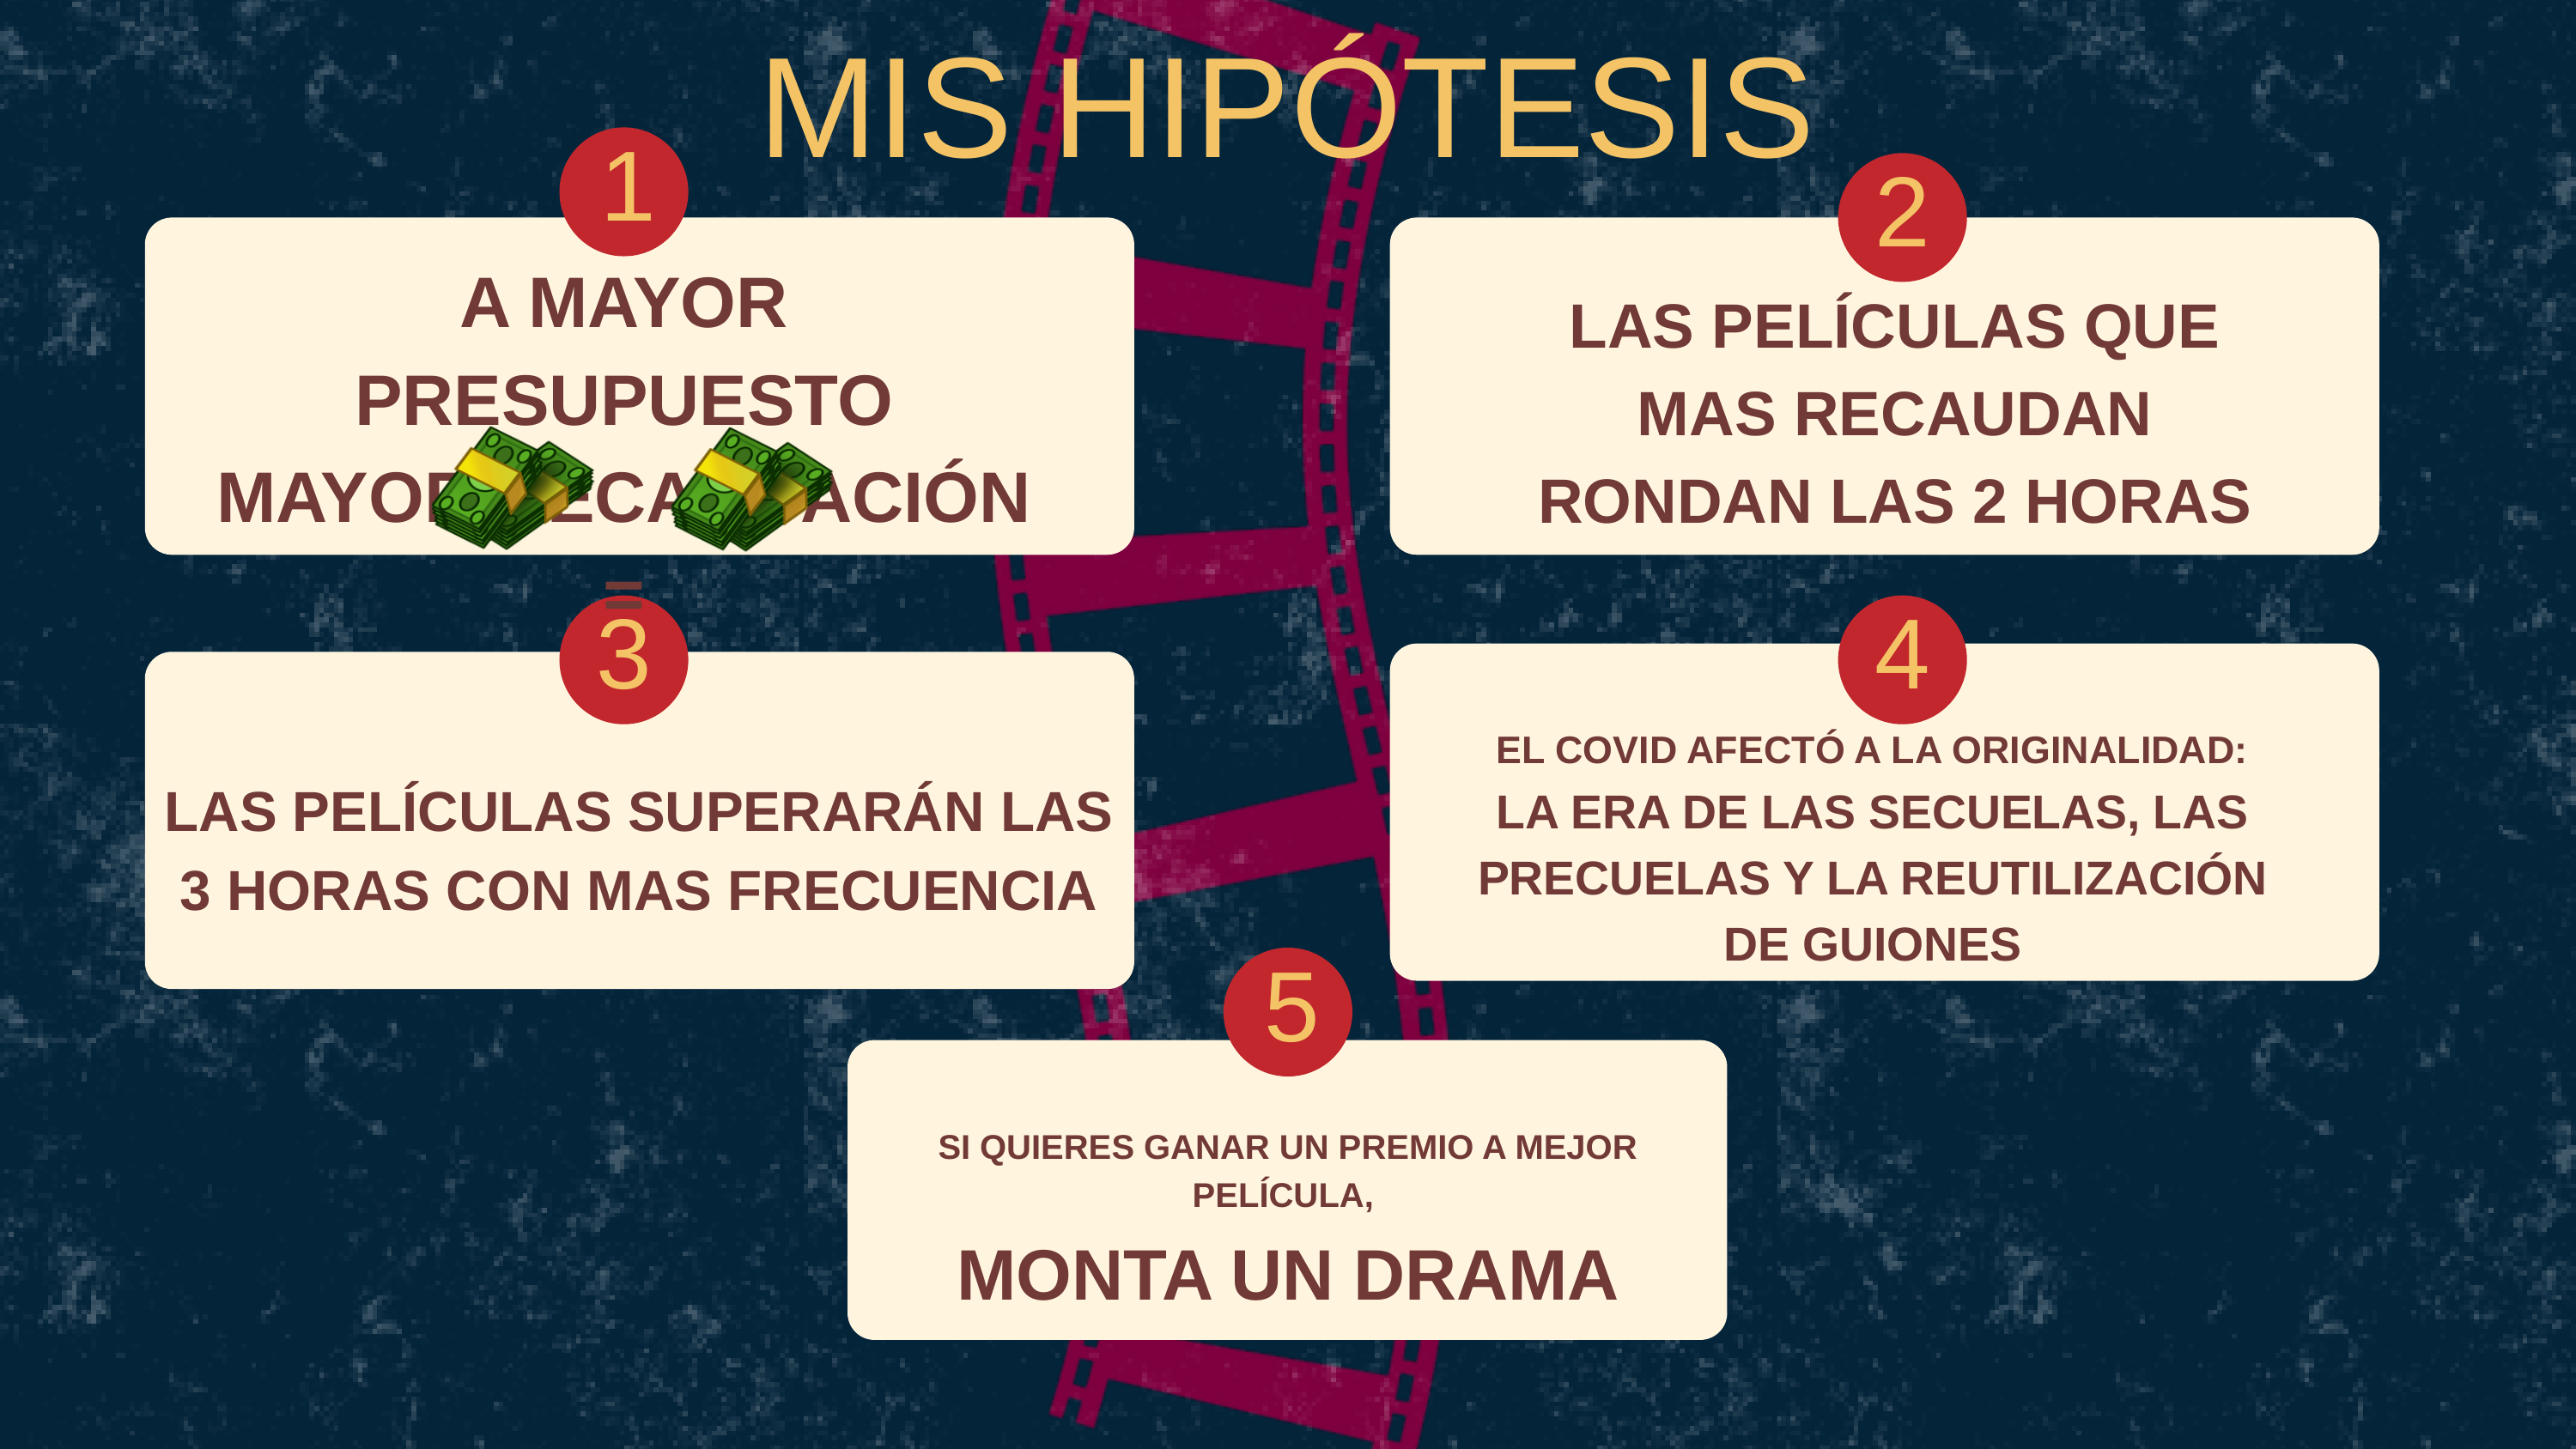

MIS HIPÓTESIS

1

2

A MAYOR PRESUPUESTO
MAYOR RECAUDACIÓN
=
LAS PELÍCULAS QUE MAS RECAUDAN RONDAN LAS 2 HORAS

3

4

EL COVID AFECTÓ A LA ORIGINALIDAD:
LA ERA DE LAS SECUELAS, LAS PRECUELAS Y LA REUTILIZACIÓN DE GUIONES
LAS PELÍCULAS SUPERARÁN LAS 3 HORAS CON MAS FRECUENCIA

5

SI QUIERES GANAR UN PREMIO A MEJOR PELÍCULA,
MONTA UN DRAMA